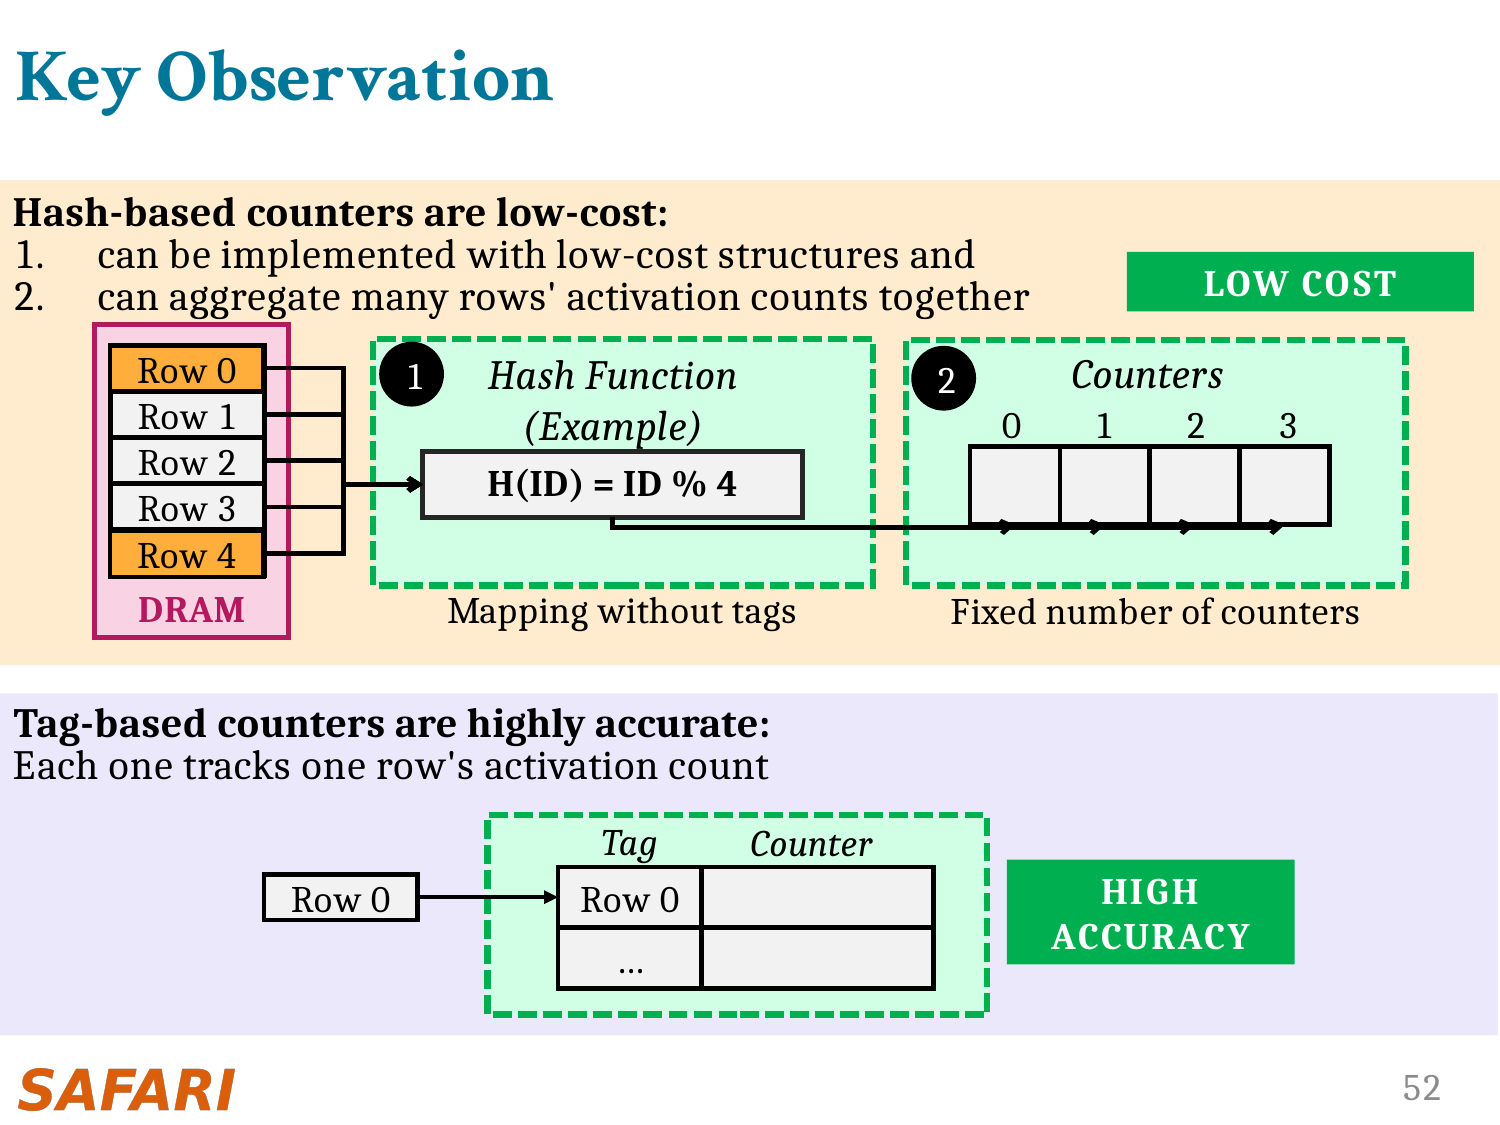

# Key Observation
Hash-based counters are low-cost:
can be implemented with low-cost structures and
can aggregate many rows' activation counts together

LOW COST
DRAM

1
Mapping without tags
Counters

2
Fixed number of counters
Hash Function
(Example)
H(ID) = ID % 4
Row 0
Row 0
Row 1
0
1
2
3
Row 2

Row 3
Row 4
Row 4

Tag-based counters are highly accurate:
Each one tracks one row's activation count
Tag
Counter
Row 0

Row 0
…

HIGH ACCURACY

52